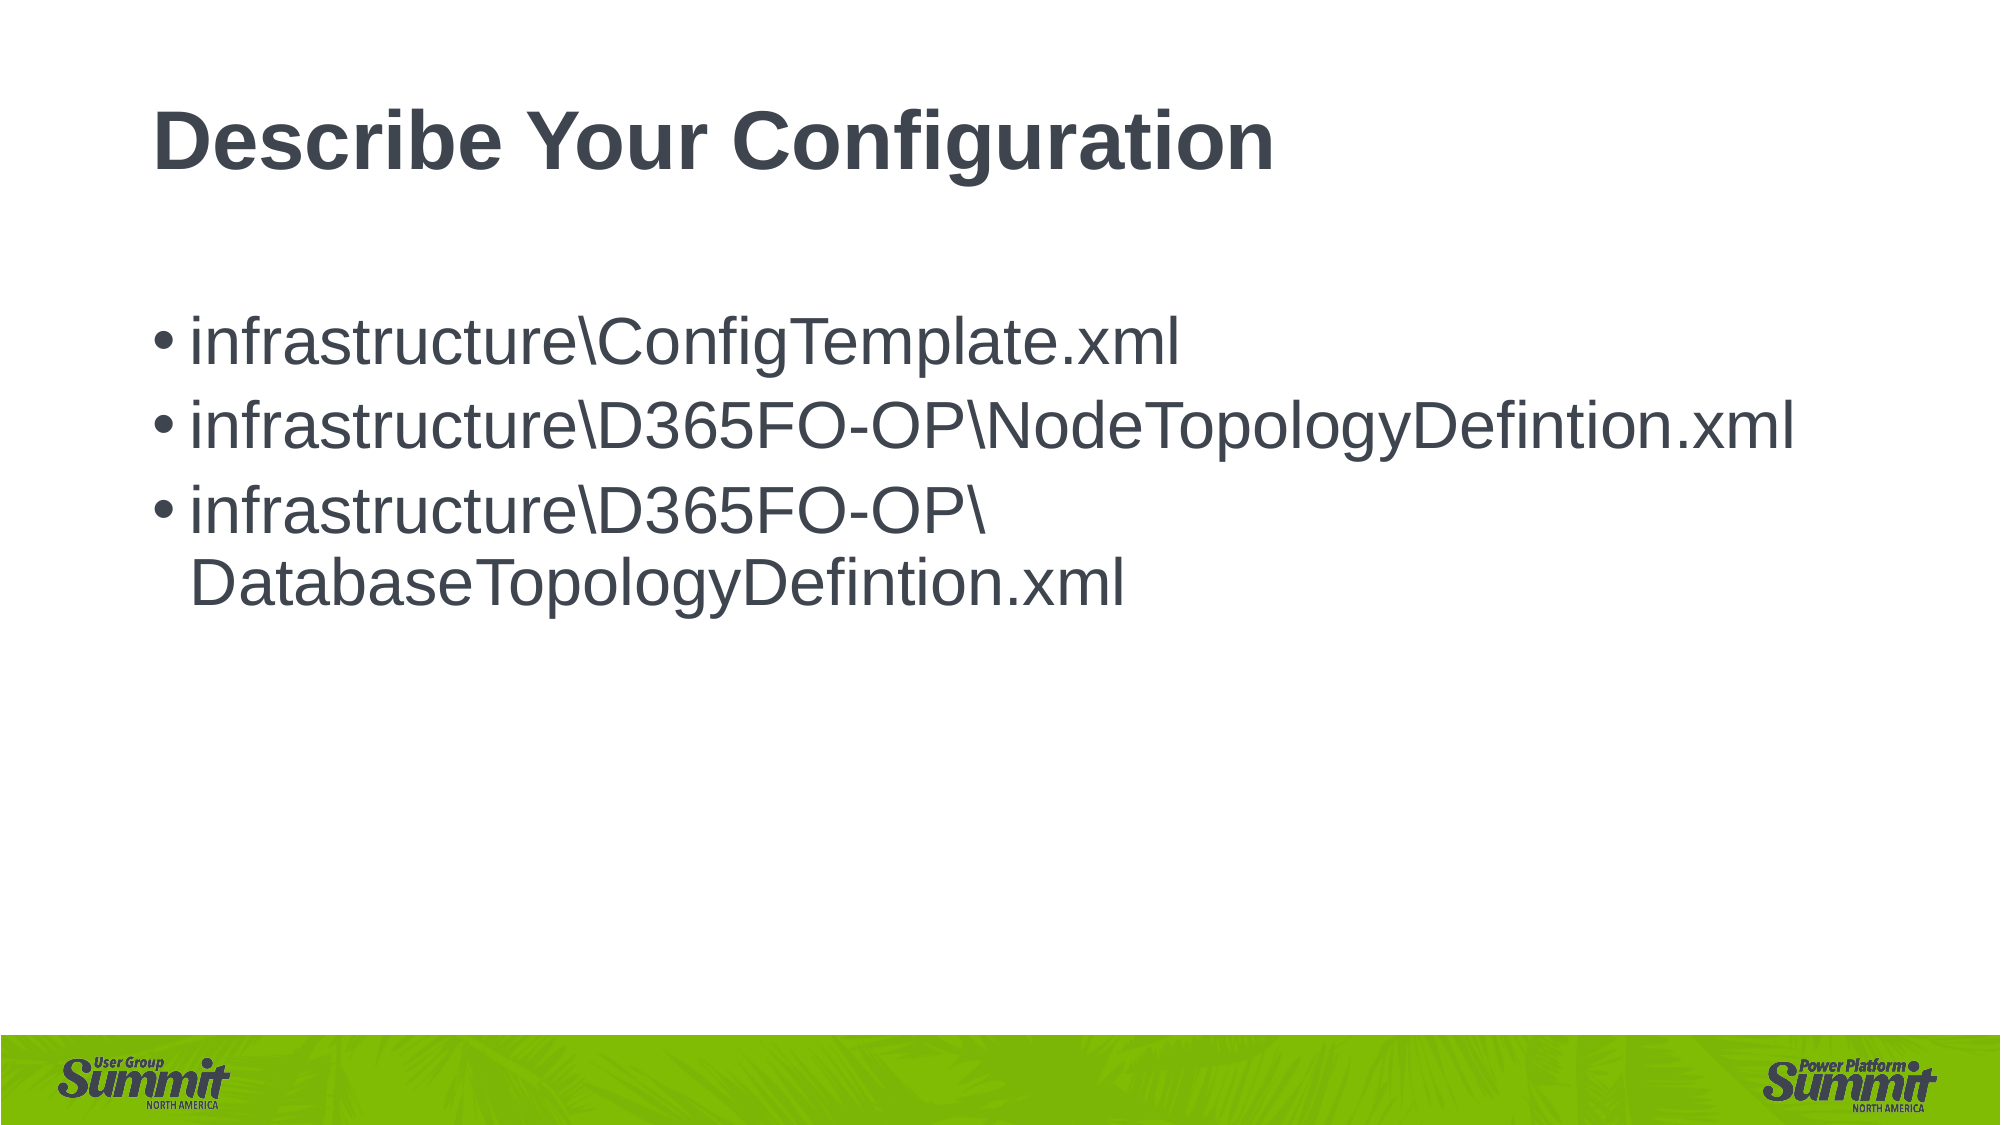

# Describe Your Configuration
infrastructure\ConfigTemplate.xml
infrastructure\D365FO-OP\NodeTopologyDefintion.xml
infrastructure\D365FO-OP\DatabaseTopologyDefintion.xml